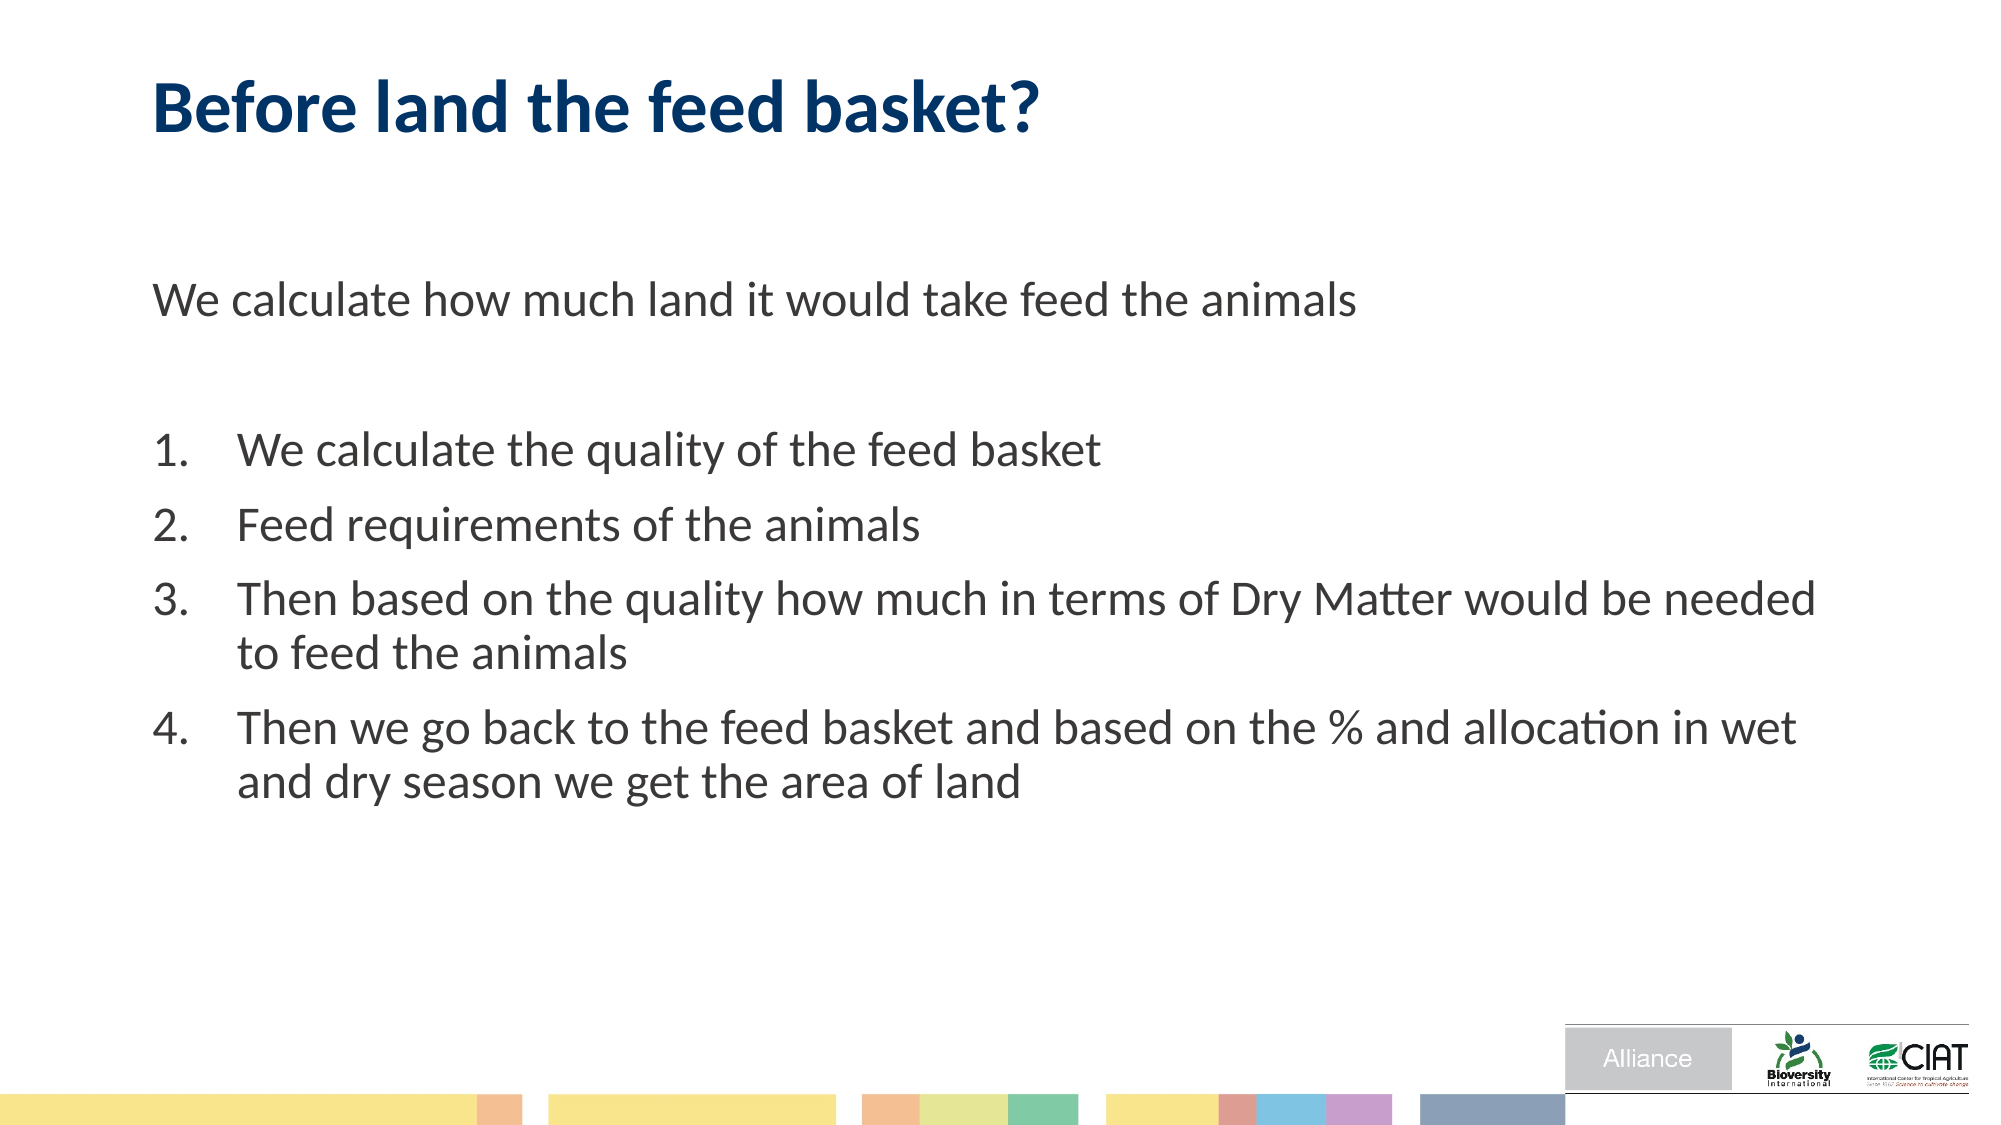

# Before land the feed basket?
We calculate how much land it would take feed the animals

We calculate the quality of the feed basket
Feed requirements of the animals
Then based on the quality how much in terms of Dry Matter would be needed to feed the animals
Then we go back to the feed basket and based on the % and allocation in wet and dry season we get the area of land